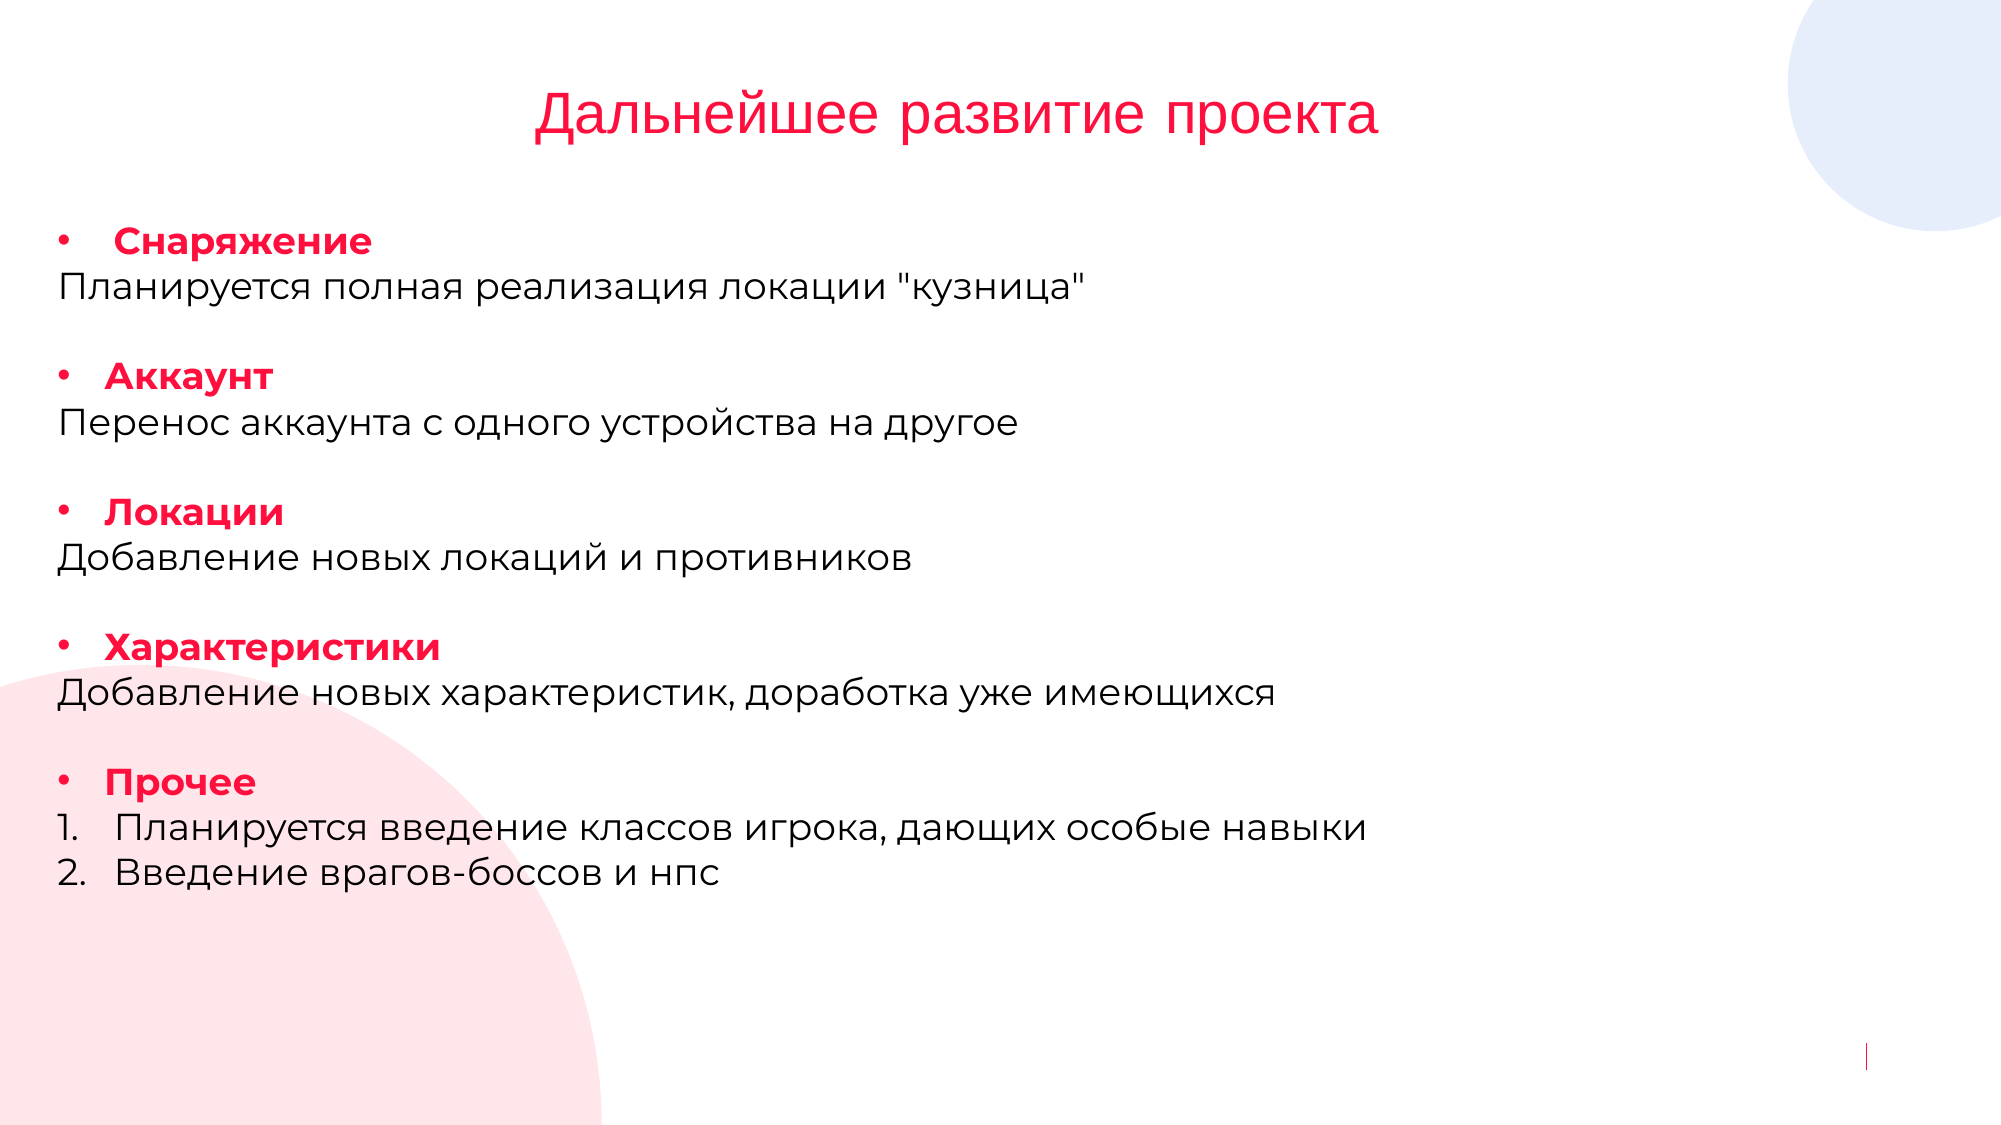

Дальнейшее развитие проекта
Снаряжение
Планируется полная реализация локации "кузница"

Аккаунт
Перенос аккаунта с одного устройства на другое

Локации
Добавление новых локаций и противников

Характеристики
Добавление новых характеристик, доработка уже имеющихся

Прочее
Планируется введение классов игрока, дающих особые навыки
Введение врагов-боссов и нпс